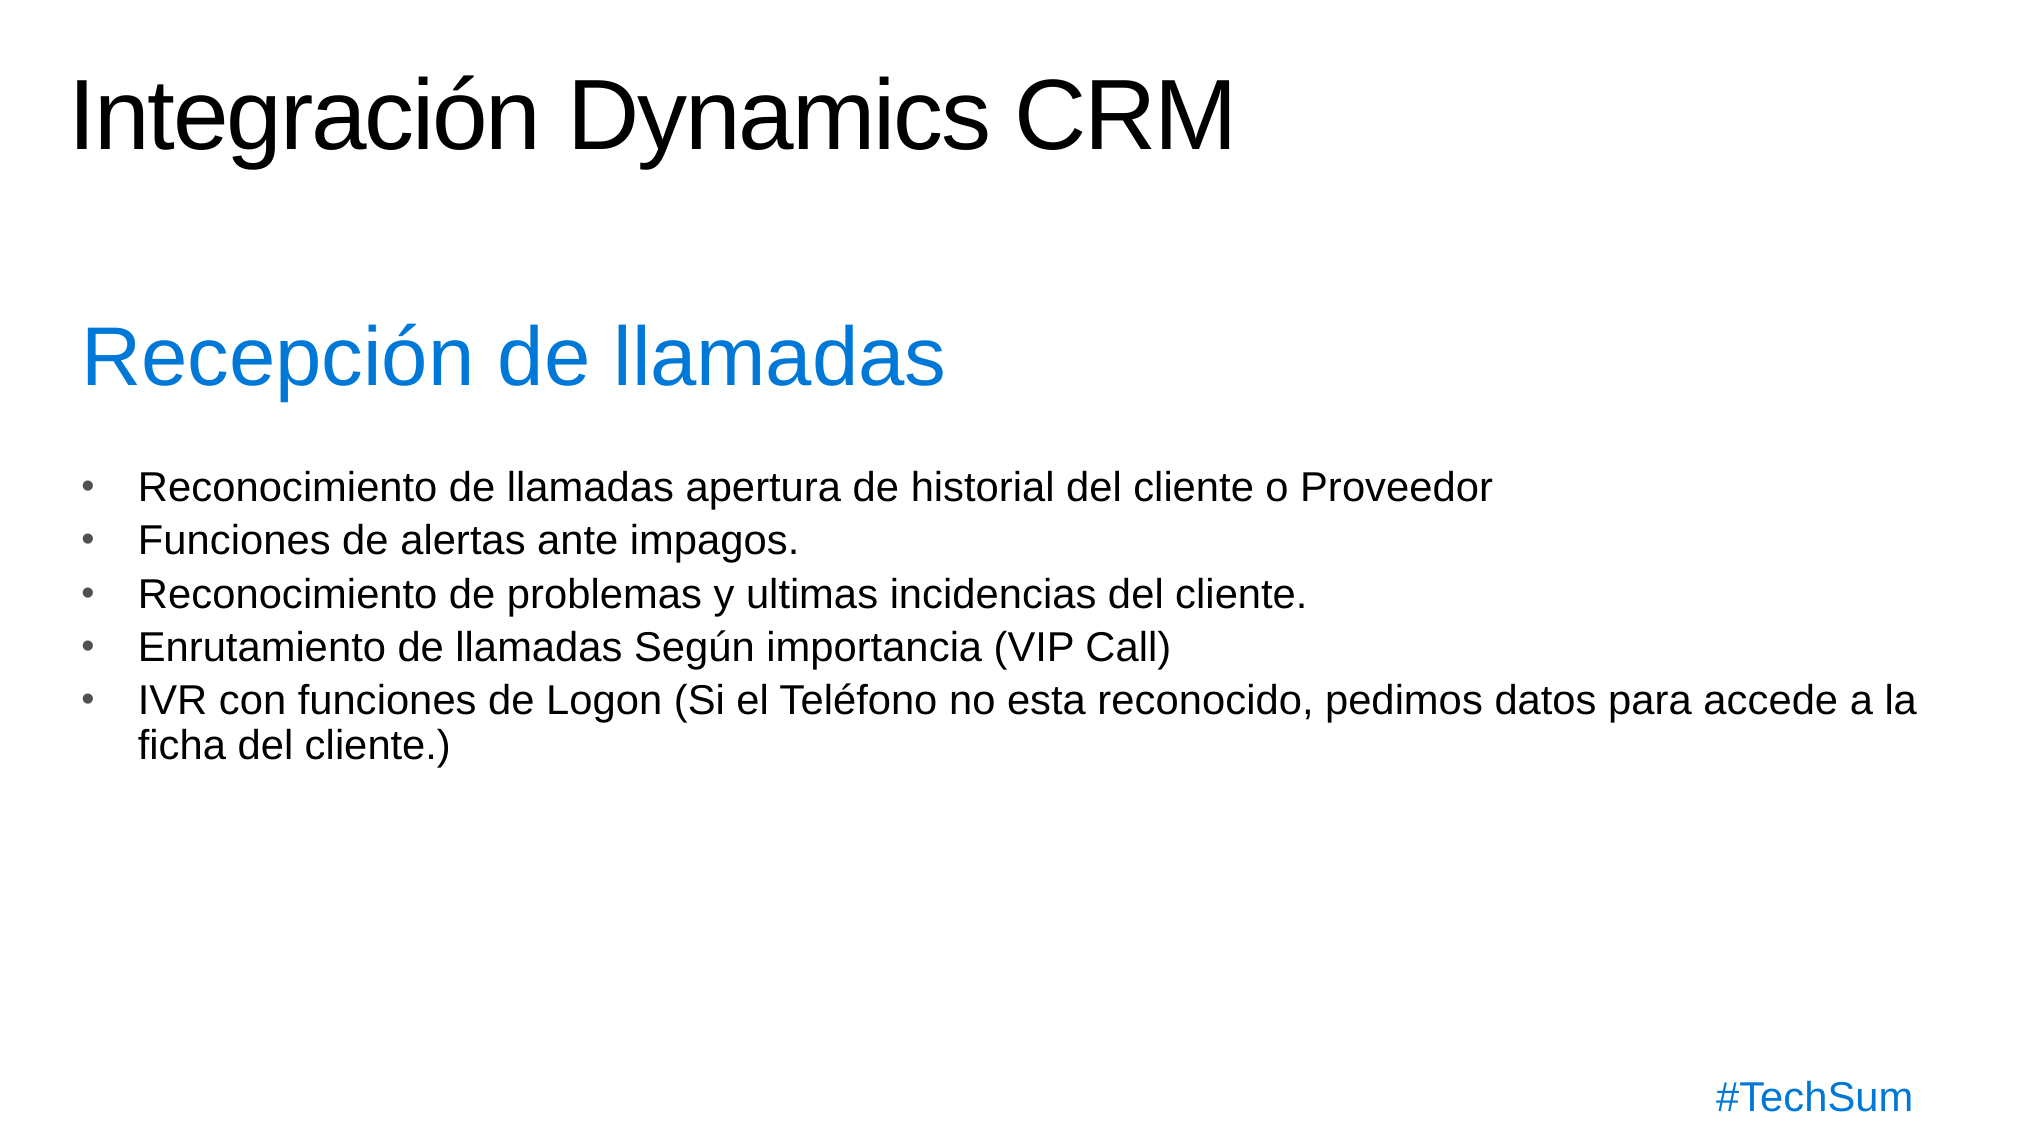

# Integración Dynamics CRM
Recepción de llamadas

Reconocimiento de llamadas apertura de historial del cliente o Proveedor
Funciones de alertas ante impagos.
Reconocimiento de problemas y ultimas incidencias del cliente.
Enrutamiento de llamadas Según importancia (VIP Call)
IVR con funciones de Logon (Si el Teléfono no esta reconocido, pedimos datos para accede a la ficha del cliente.)